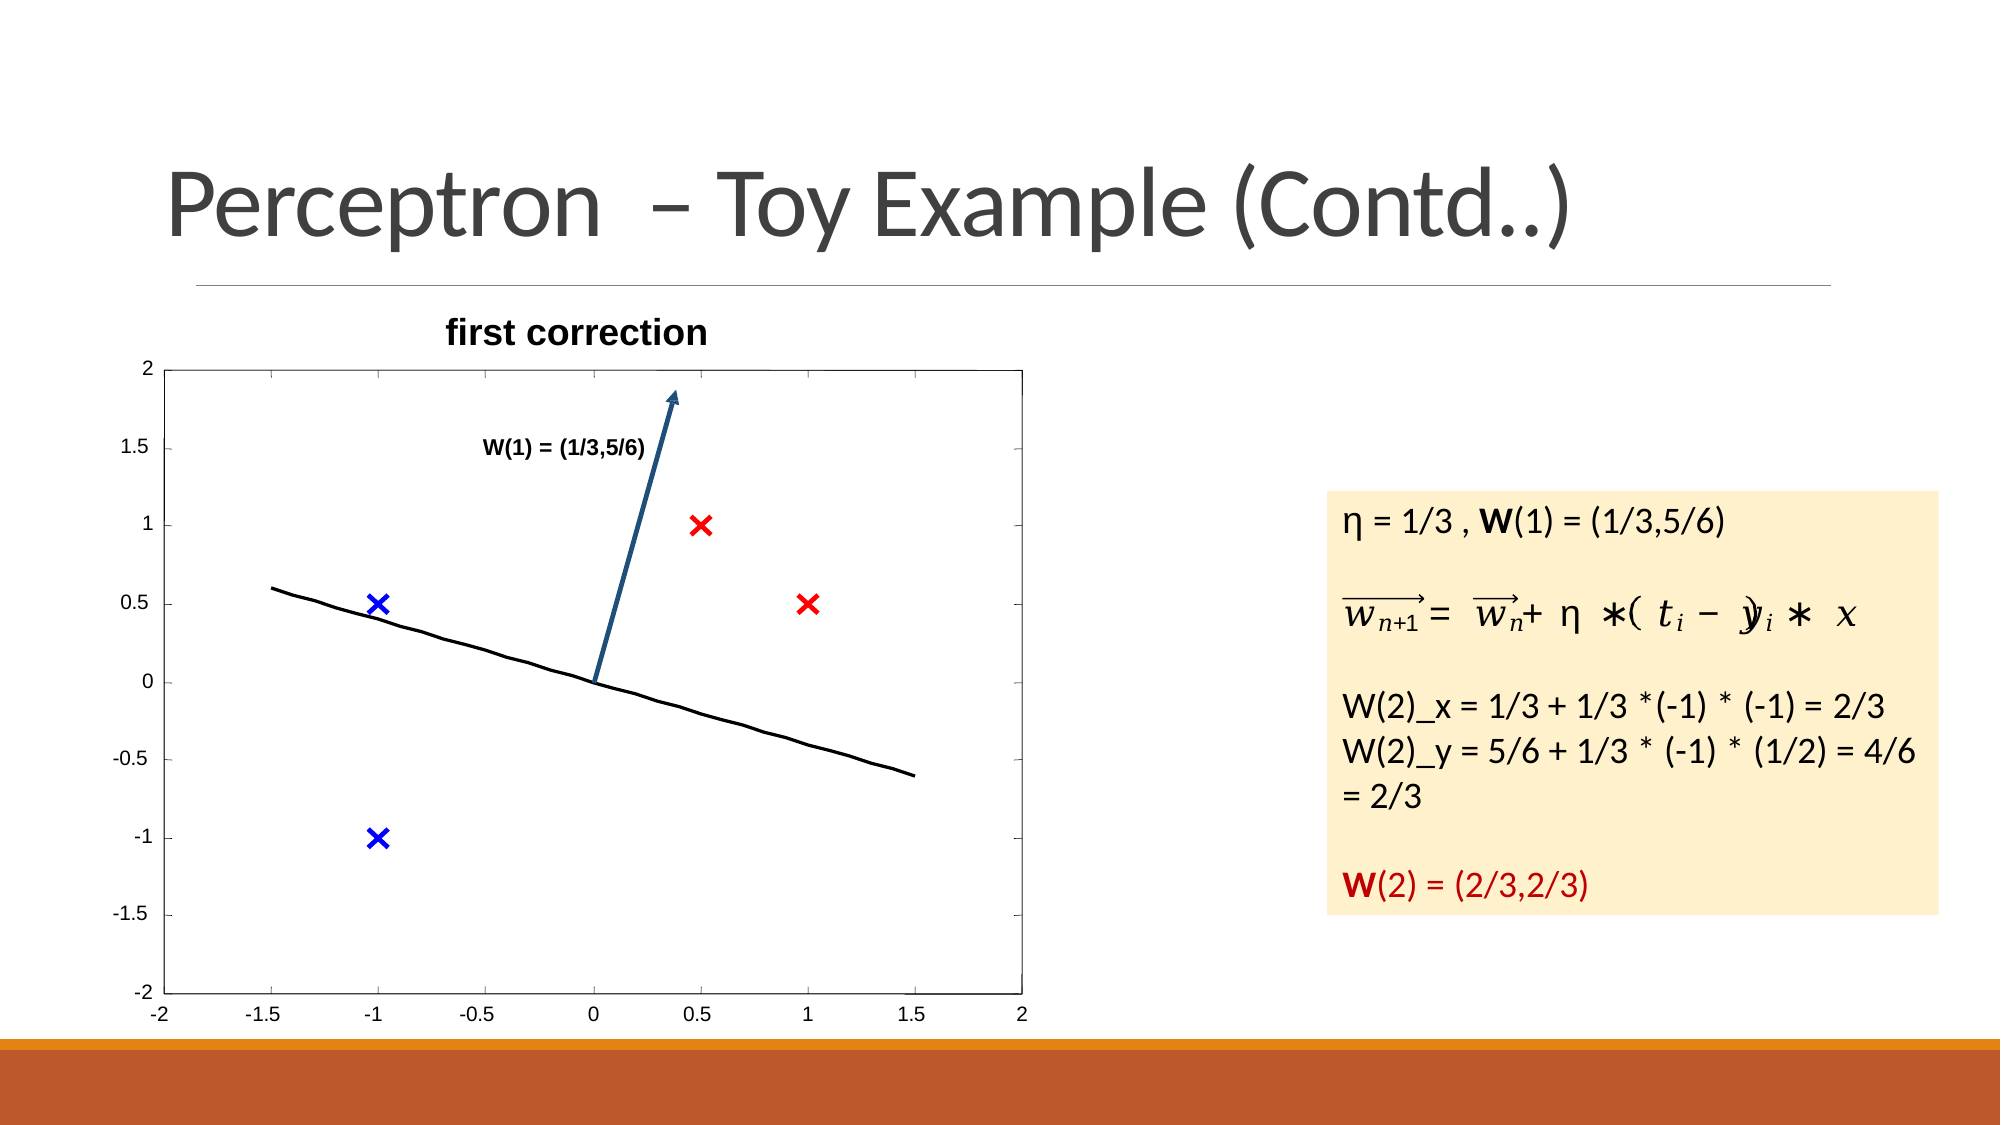

# Perceptron  – Toy Example (Contd..)
first correction
2

W(1) = (1/3,5/6)
1.5

η = 1/3 , W(1) = (1/3,5/6)

𝑤𝑛+1  = 𝑤𝑛     + η ∗	𝑡𝑖 − 𝑦𝑖	∗ 𝑥

W(2)_x = 1/3 + 1/3 *(-1) * (-1) = 2/3
W(2)_y = 5/6 + 1/3 * (-1) * (1/2) = 4/6
= 2/3

W(2) = (2/3,2/3)
1
0.5
0
-0.5
-1
-1.5
-2
-2
-1.5
-1
-0.5
0
0.5
1
1.5
2